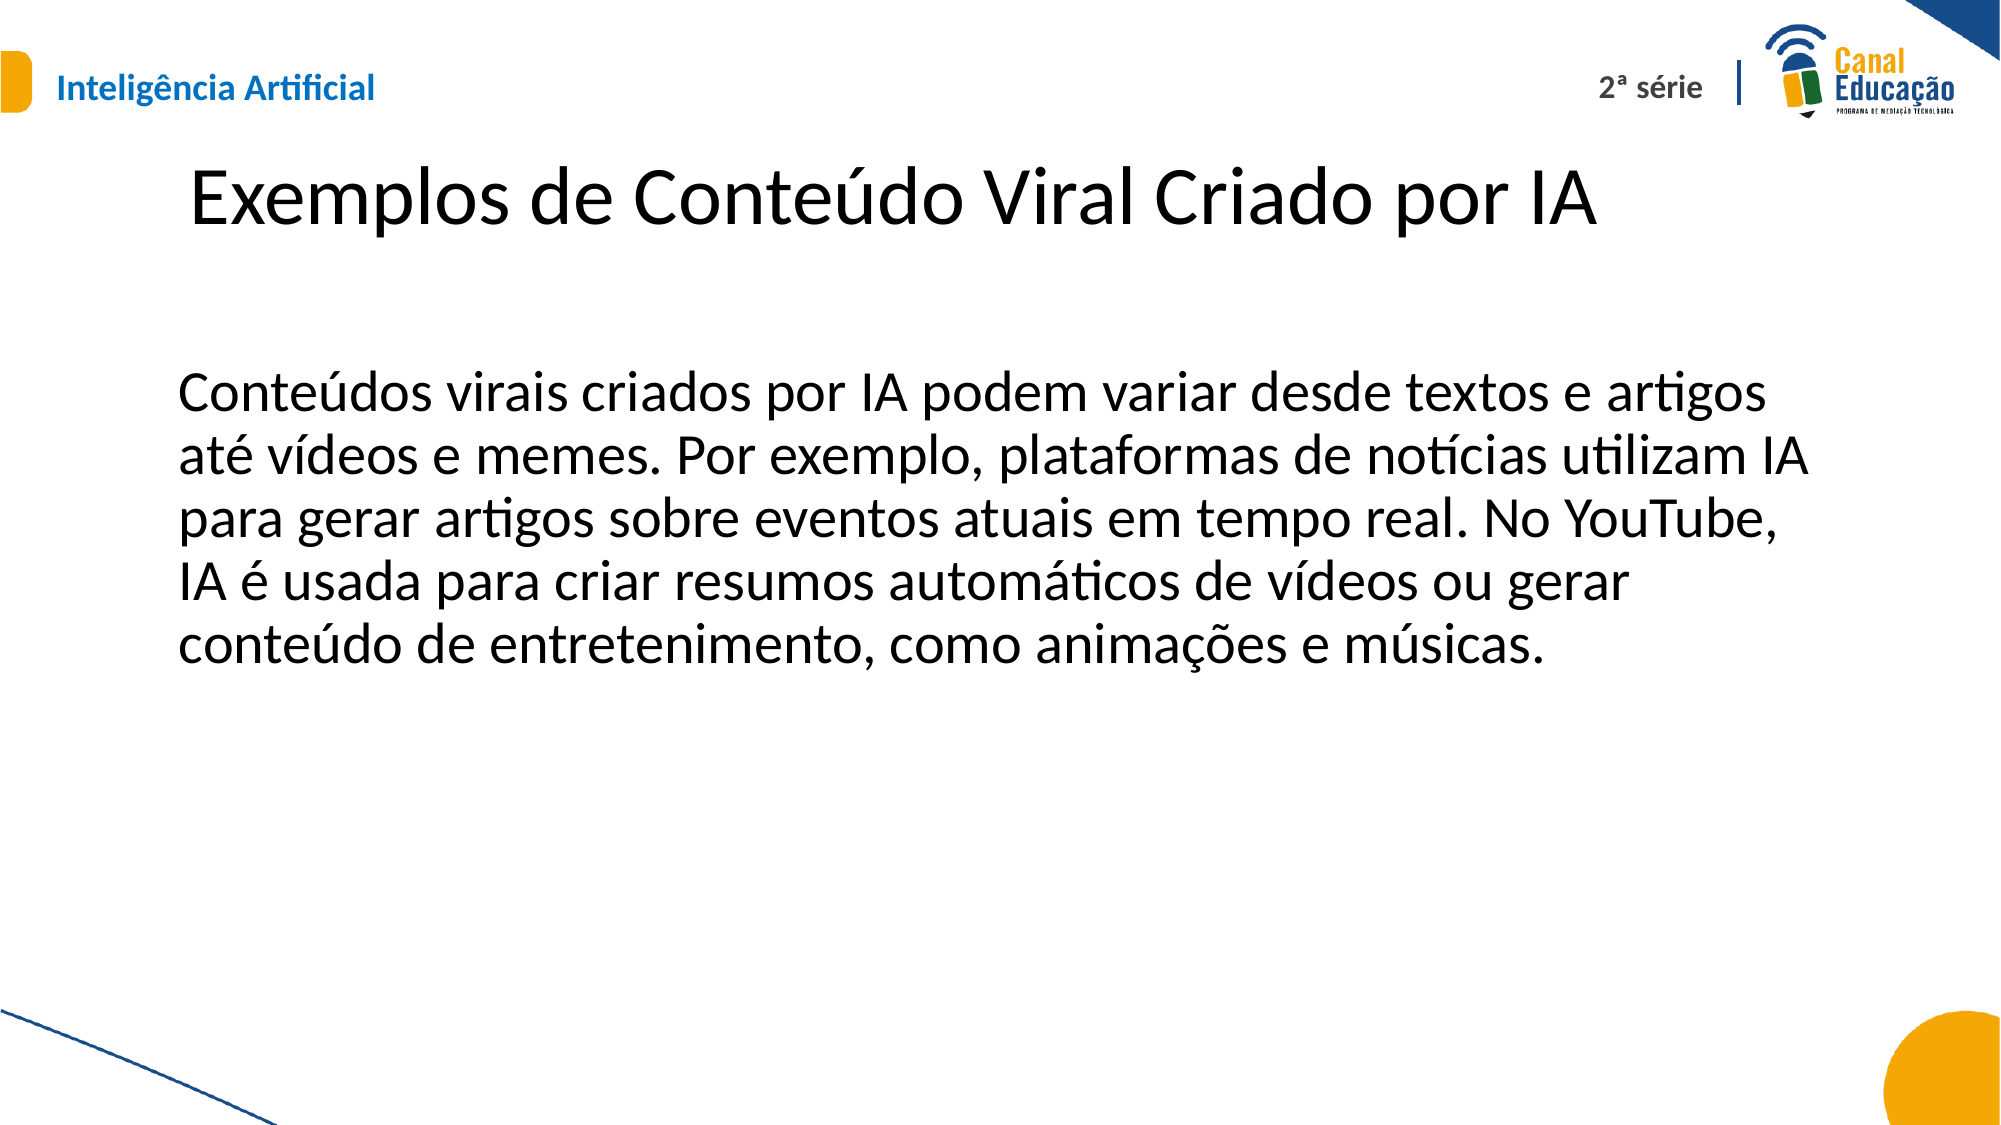

# Exemplos de Conteúdo Viral Criado por IA
Conteúdos virais criados por IA podem variar desde textos e artigos até vídeos e memes. Por exemplo, plataformas de notícias utilizam IA para gerar artigos sobre eventos atuais em tempo real. No YouTube, IA é usada para criar resumos automáticos de vídeos ou gerar conteúdo de entretenimento, como animações e músicas.